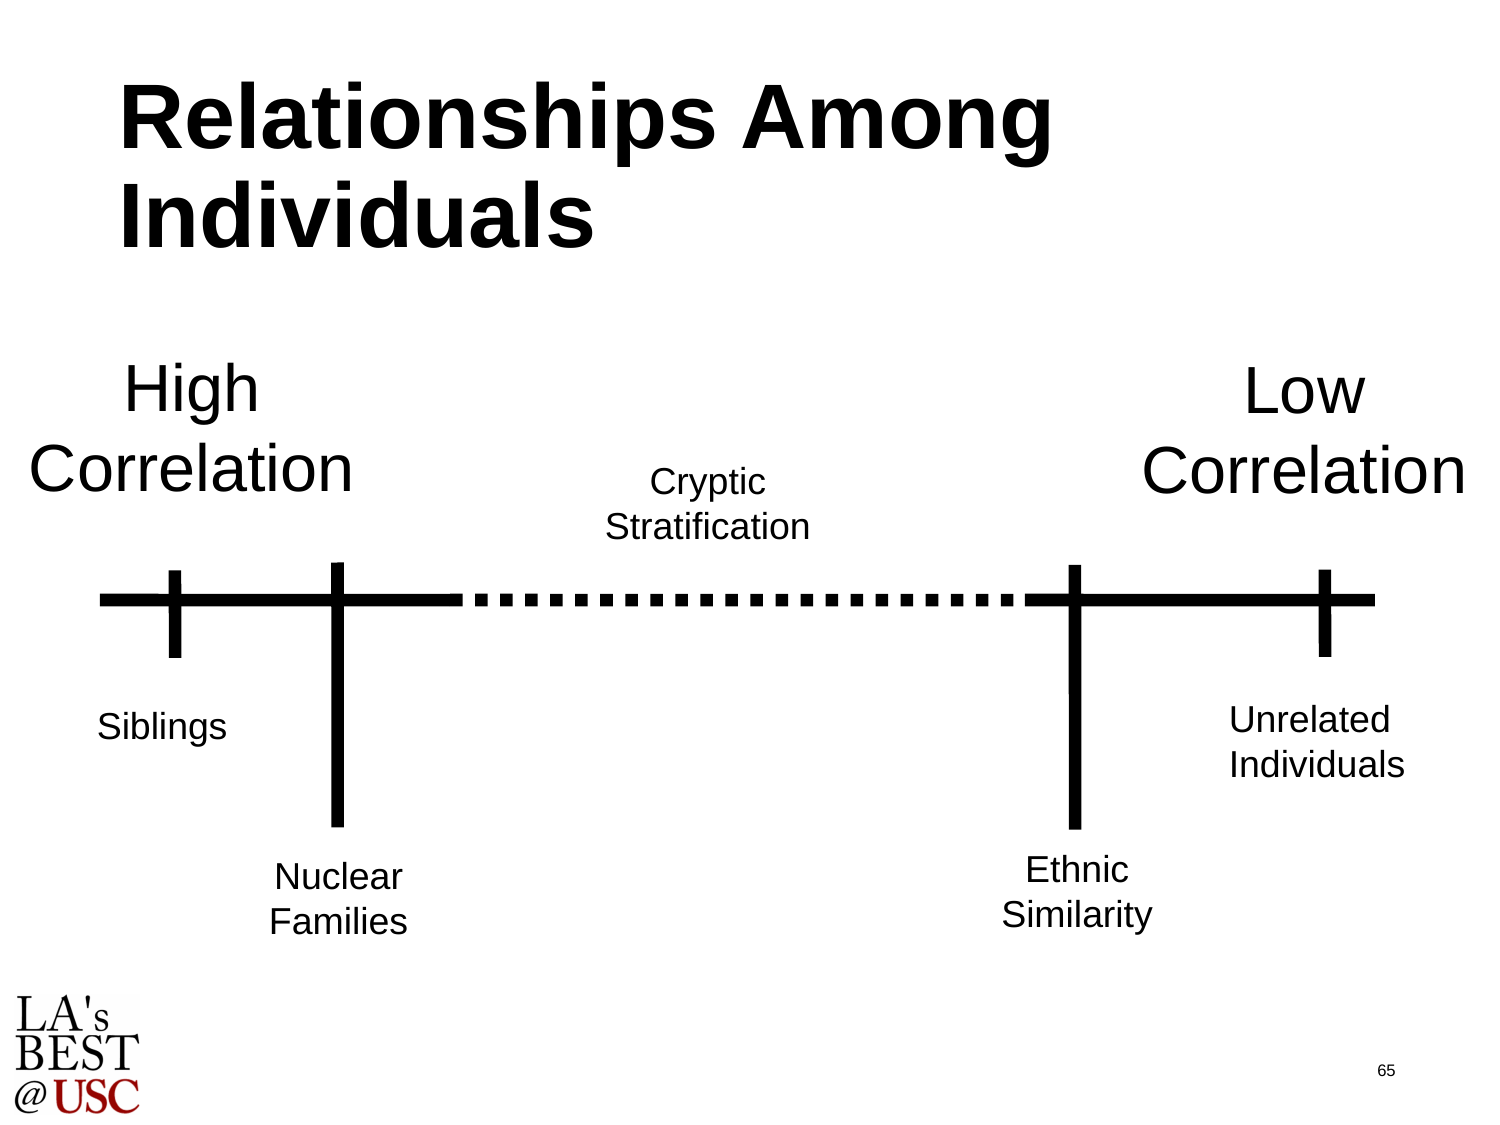

# Relationships Among Individuals
High
Correlation
Low
Correlation
Cryptic
Stratification

Unrelated
Individuals
Siblings
Ethnic
Similarity
Nuclear
Families
65